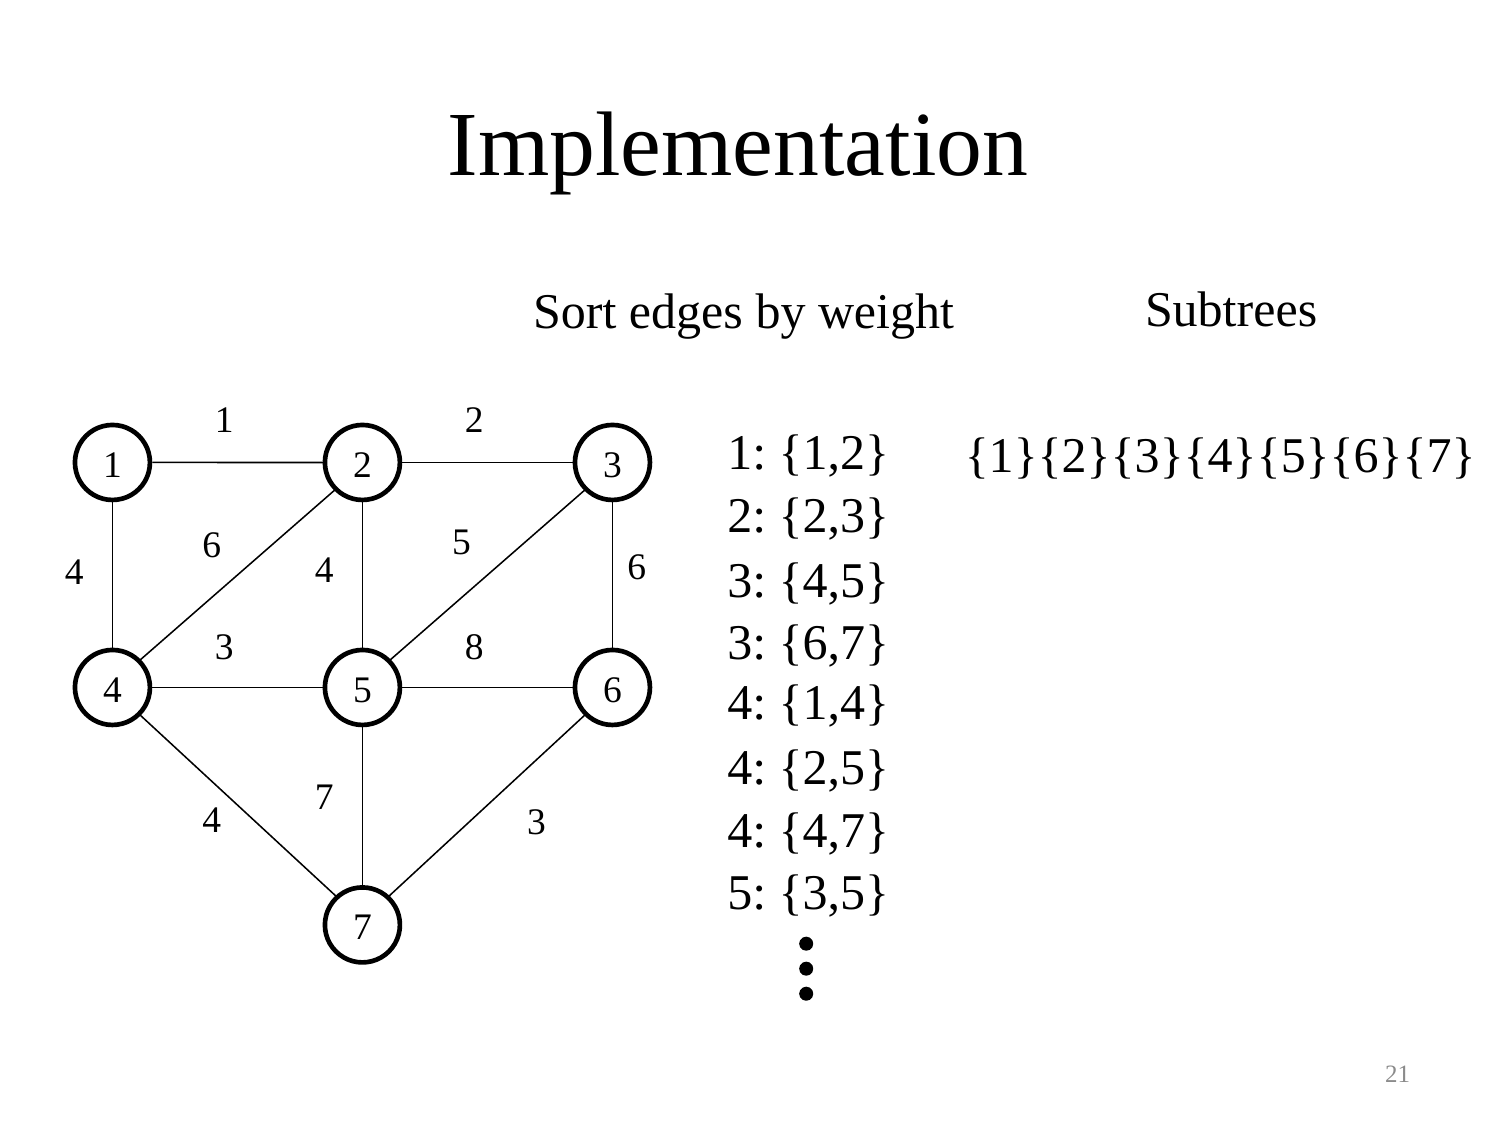

# Implementation

Subtrees
Sort edges by weight
1
2
1
2
3
5
6
6
4
4
3
8
4
5
6
7
4
3
7
1: {1,2}
{1}{2}{3}{4}{5}{6}{7}
2: {2,3}
3: {4,5}
3: {6,7}
4: {1,4}
4: {2,5}
4: {4,7}
5: {3,5}

21